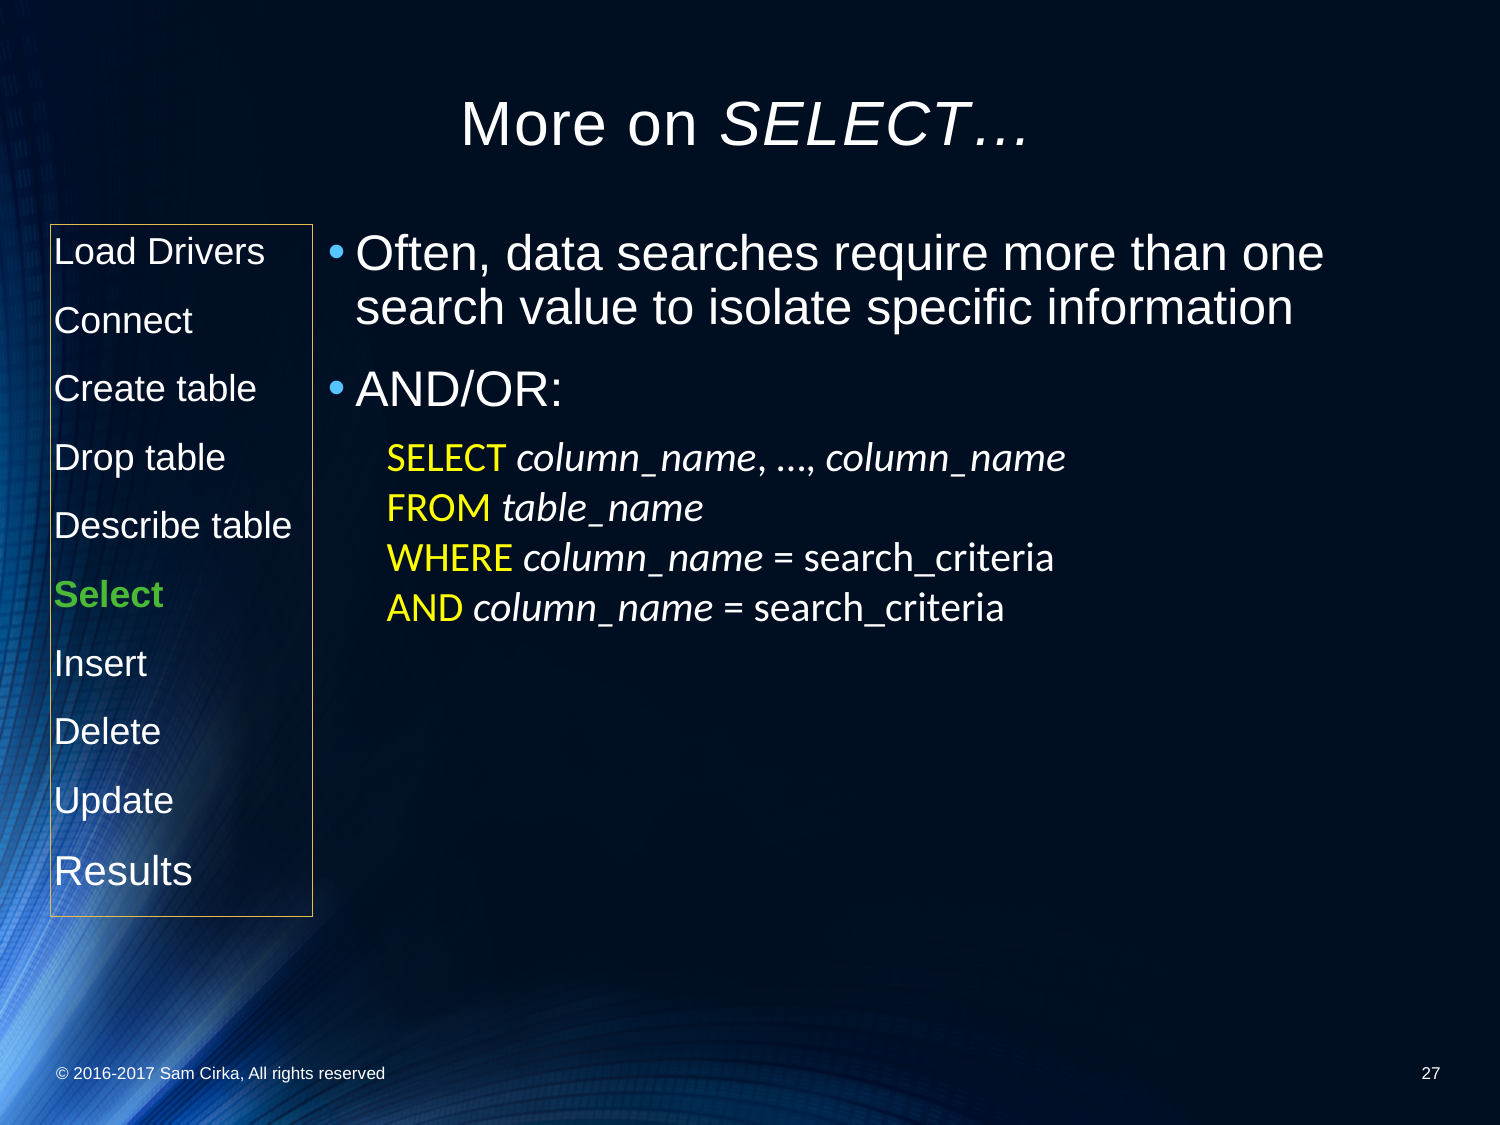

# More on SELECT…
Often, data searches require more than one search value to isolate specific information
AND/OR:
Load Drivers
Connect
Create table
Drop table
Describe table
Select
Insert
Delete
Update
Results

SELECT column_name, …, column_name
FROM table_name
WHERE column_name = search_criteria
AND column_name = search_criteria
© 2016-2017 Sam Cirka, All rights reserved
27